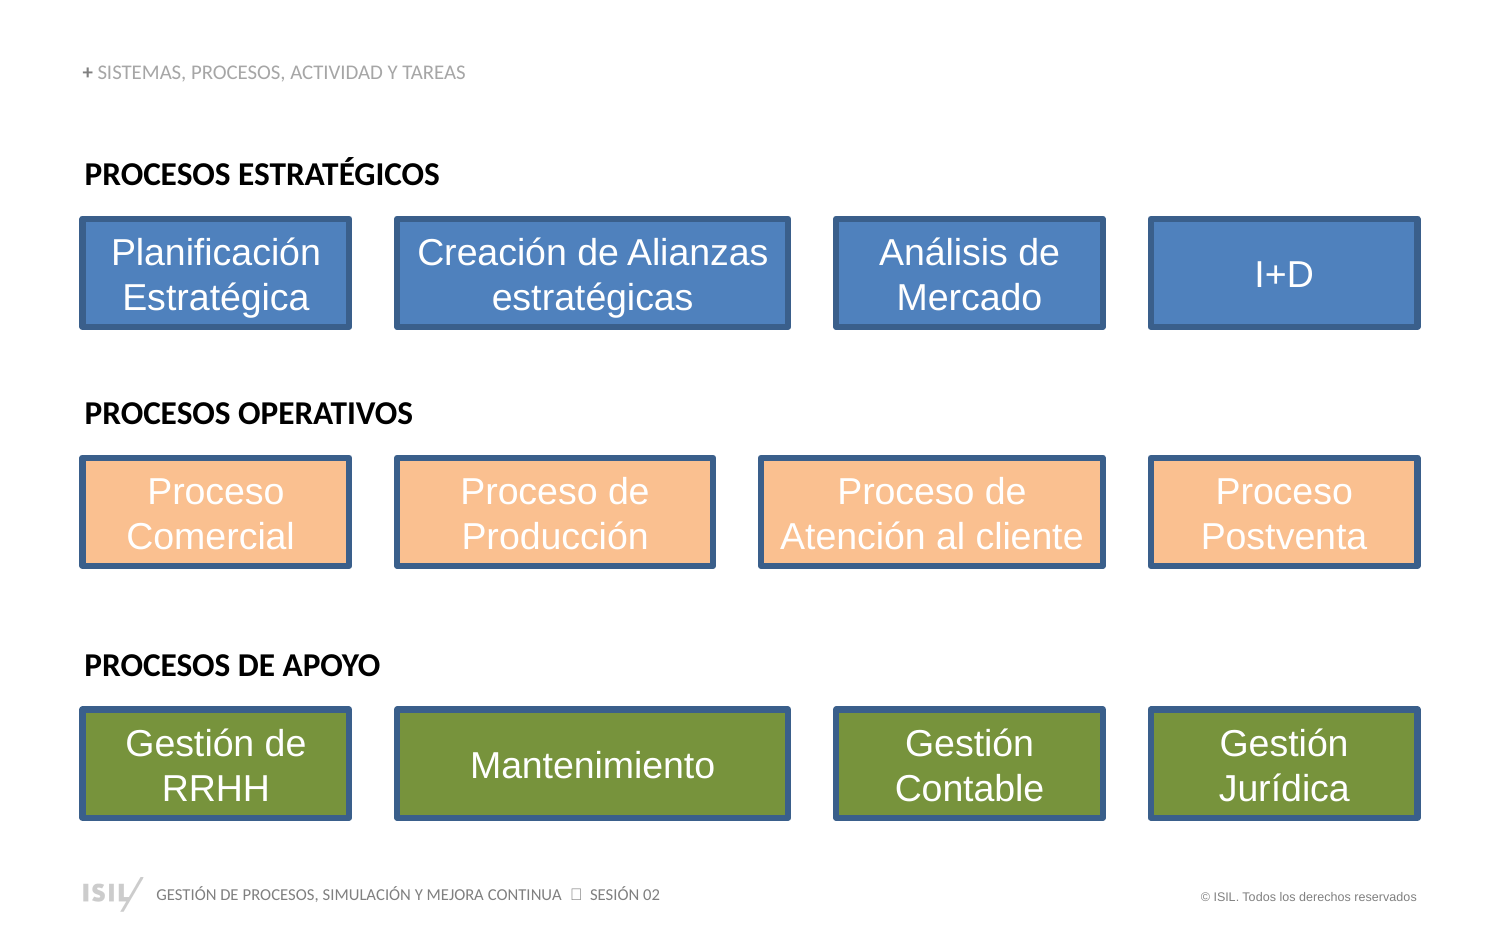

+ SISTEMAS, PROCESOS, ACTIVIDAD Y TAREAS
PROCESOS ESTRATÉGICOS
Análisis de Mercado
I+D
Creación de Alianzas estratégicas
Planificación Estratégica
PROCESOS OPERATIVOS
Proceso de Atención al cliente
Proceso Postventa
Proceso de Producción
Proceso Comercial
PROCESOS DE APOYO
Gestión Contable
Gestión Jurídica
Mantenimiento
Gestión de RRHH